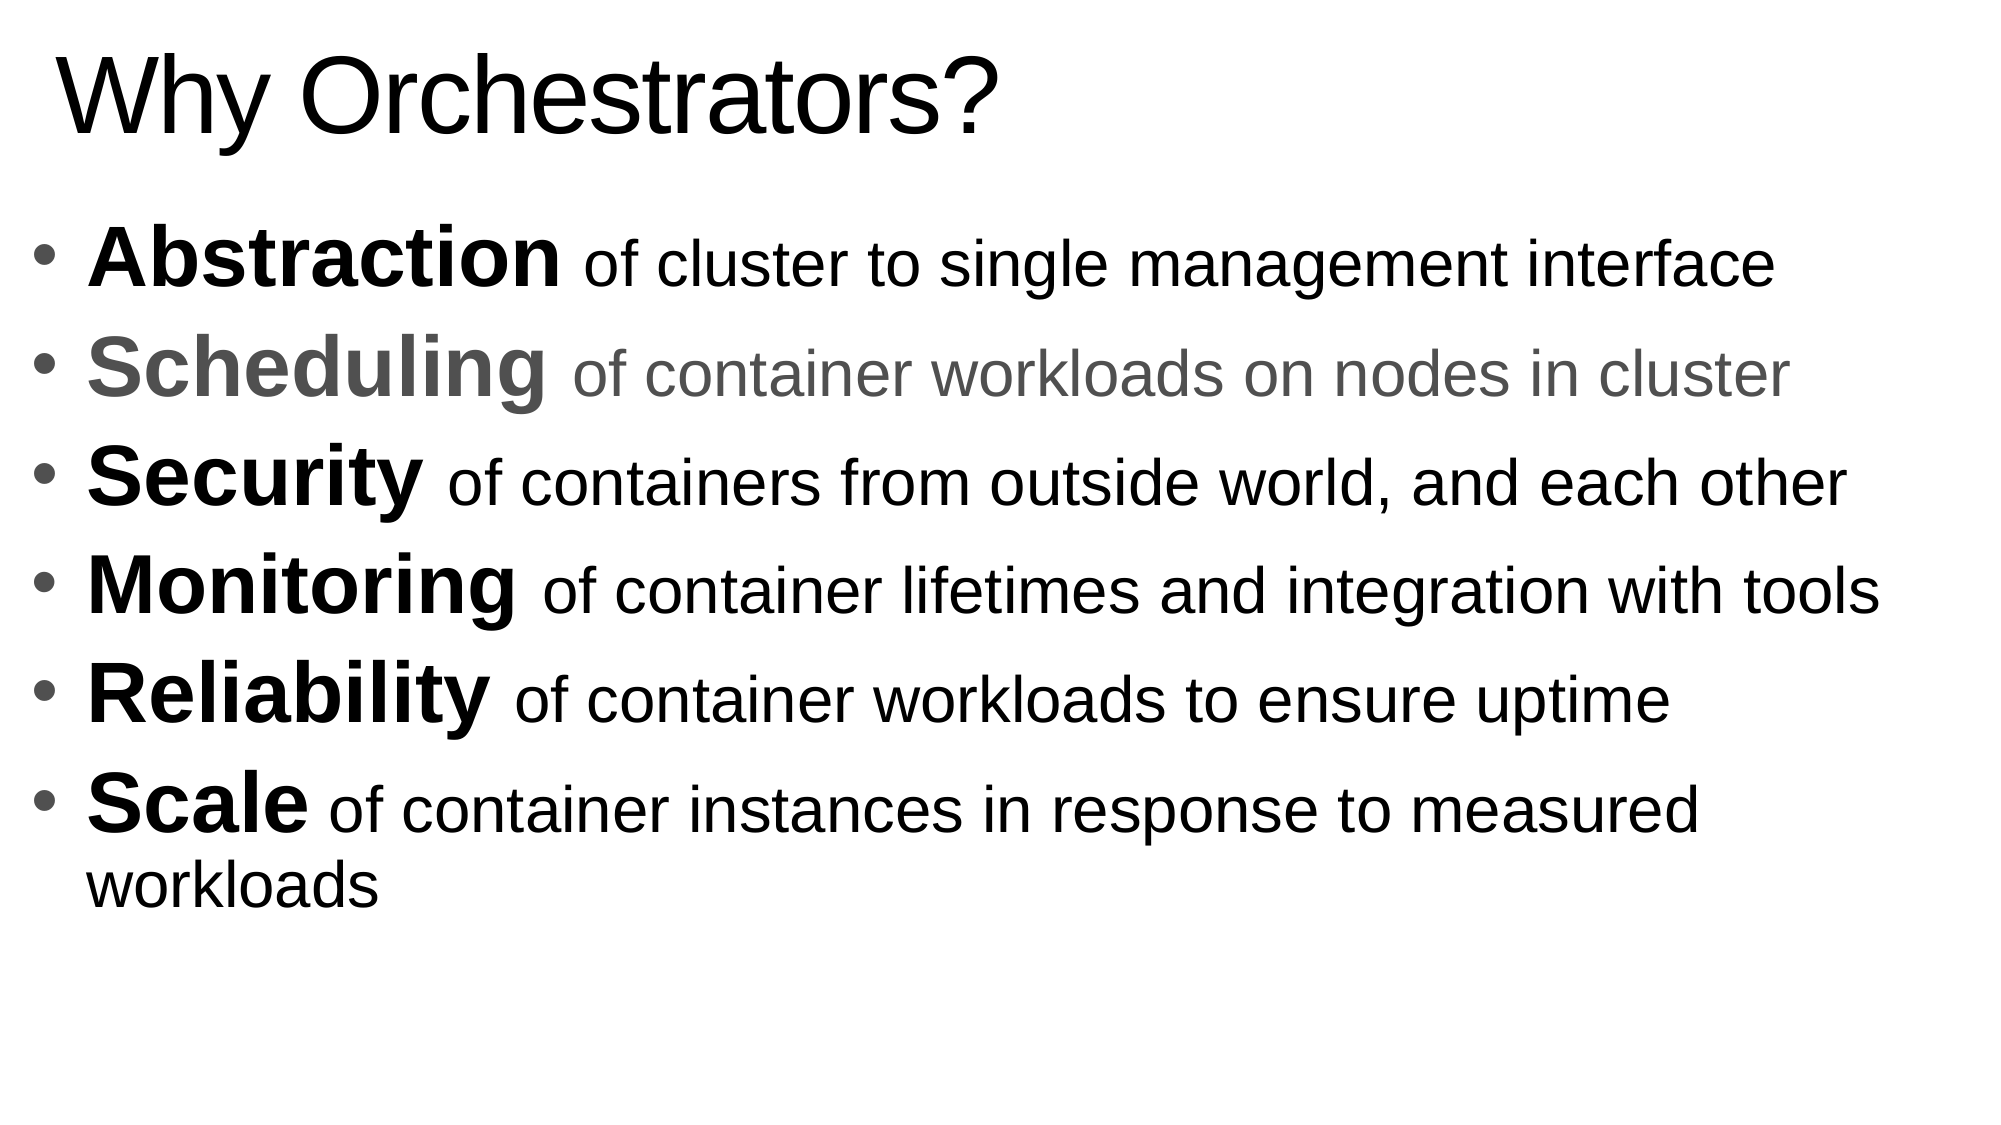

# Why Orchestrators?
Abstraction of cluster to single management interface
Scheduling of container workloads on nodes in cluster
Security of containers from outside world, and each other
Monitoring of container lifetimes and integration with tools
Reliability of container workloads to ensure uptime
Scale of container instances in response to measured workloads